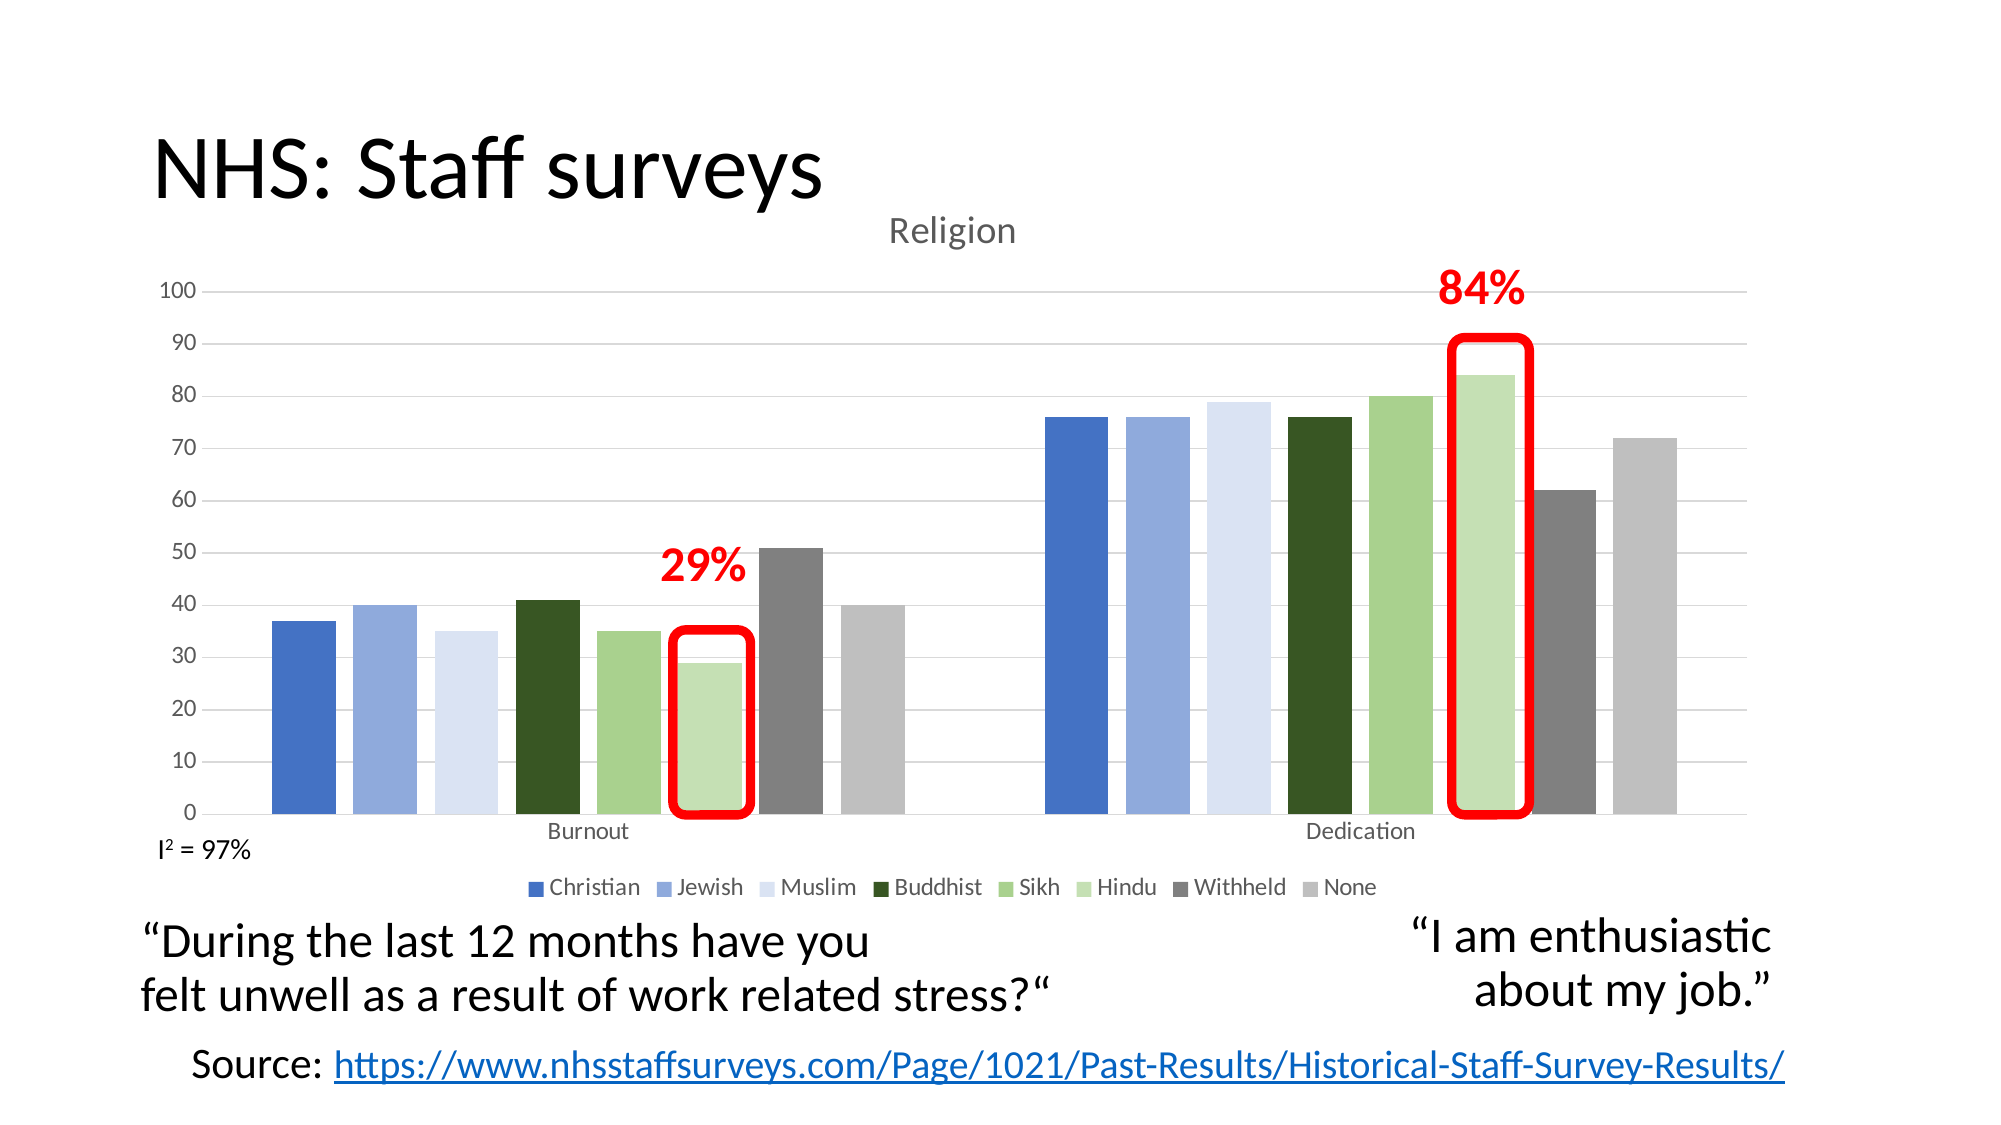

# NHS: Staff surveys

### Chart: Religion

| Category | Christian | Jewish | Muslim | Buddhist | Sikh | Hindu | Withheld | None |
|---|---|---|---|---|---|---|---|---|
| Burnout | 37.0 | 40.0 | 35.0 | 41.0 | 35.0 | 29.0 | 51.0 | 40.0 |
| Dedication | 76.0 | 76.0 | 79.0 | 76.0 | 80.0 | 84.0 | 62.0 | 72.0 |
84%

29%
I2 = 97%
“I am enthusiastic about my job.”
“During the last 12 months have you
felt unwell as a result of work related stress?“
Source: https://www.nhsstaffsurveys.com/Page/1021/Past-Results/Historical-Staff-Survey-Results/